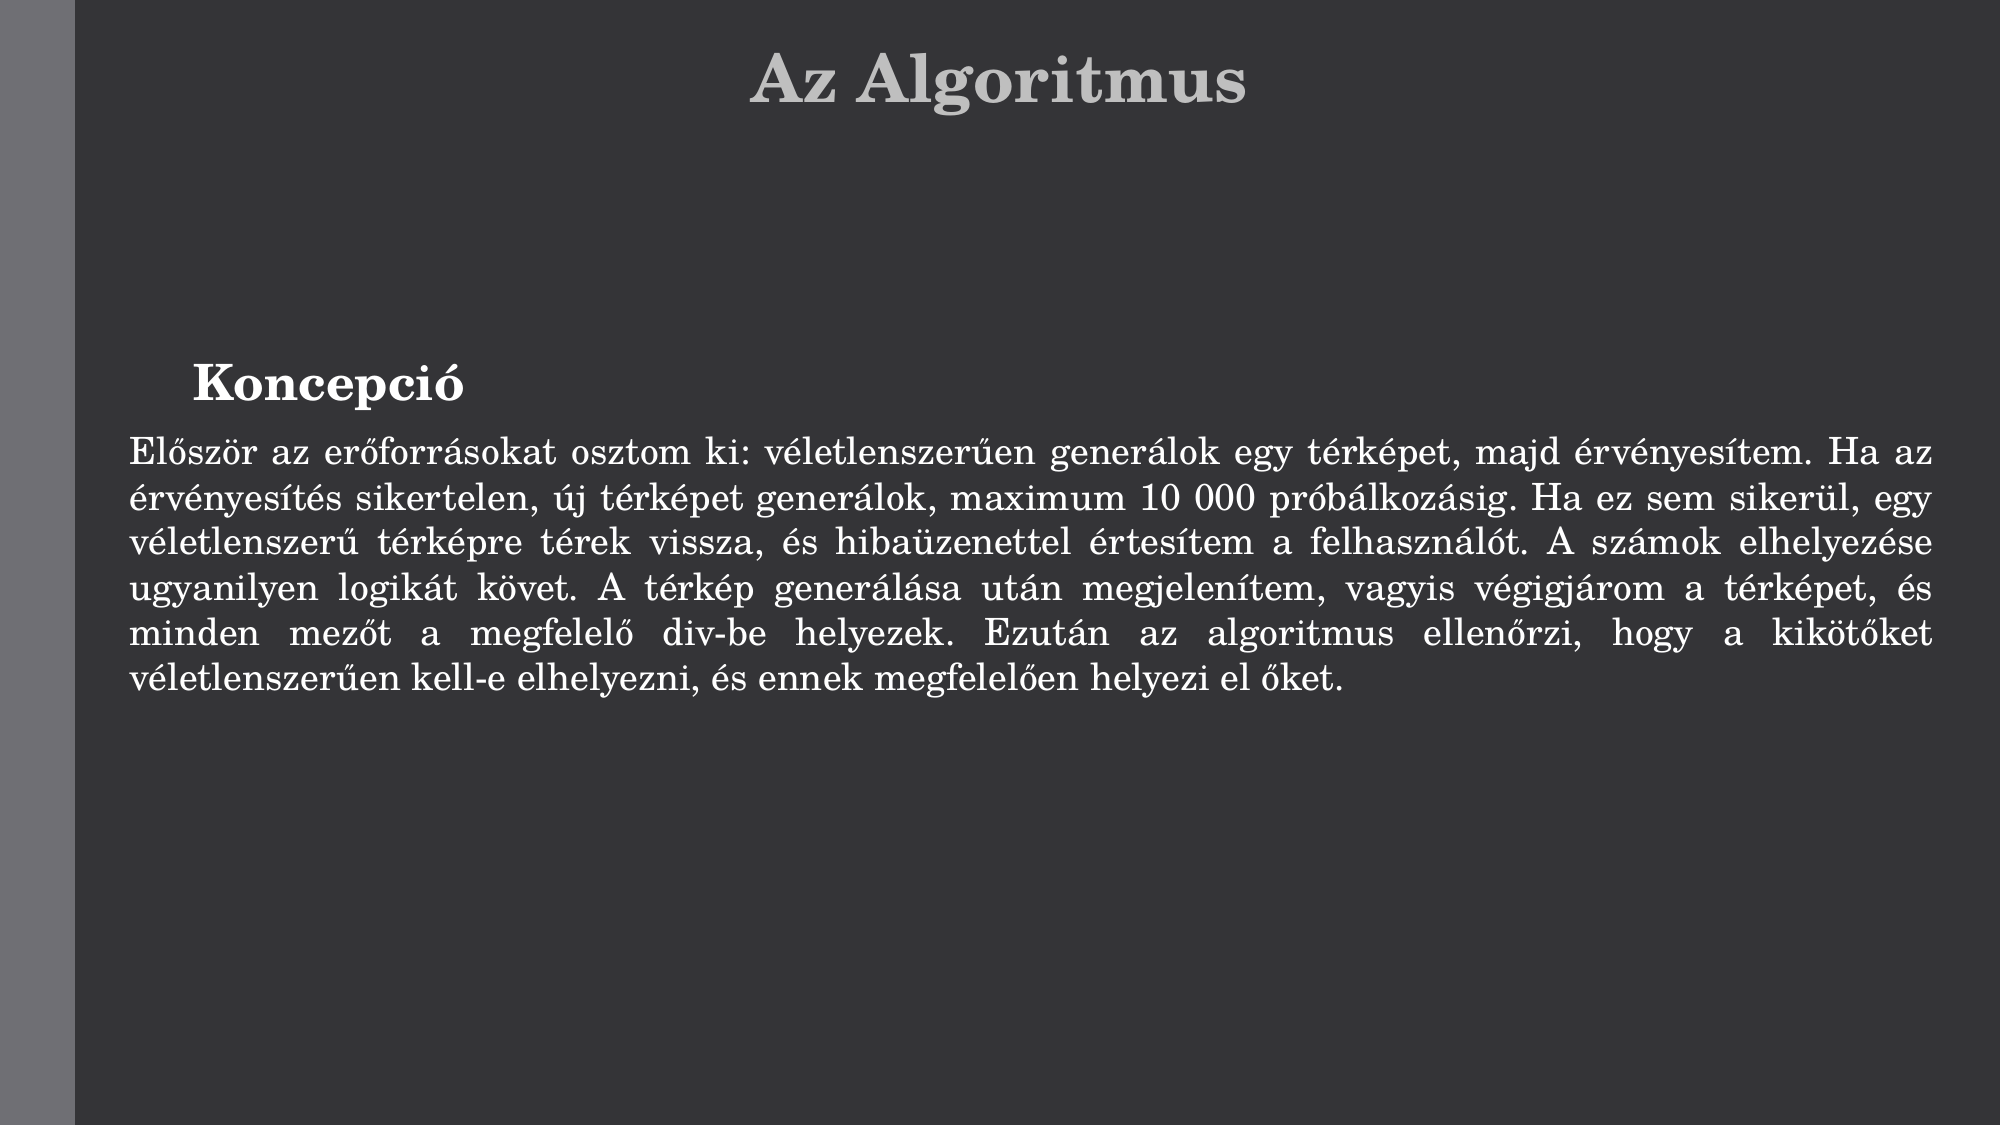

Az Algoritmus
Koncepció
Először az erőforrásokat osztom ki: véletlenszerűen generálok egy térképet, majd érvényesítem. Ha az érvényesítés sikertelen, új térképet generálok, maximum 10 000 próbálkozásig. Ha ez sem sikerül, egy véletlenszerű térképre térek vissza, és hibaüzenettel értesítem a felhasználót. A számok elhelyezése ugyanilyen logikát követ. A térkép generálása után megjelenítem, vagyis végigjárom a térképet, és minden mezőt a megfelelő div-be helyezek. Ezután az algoritmus ellenőrzi, hogy a kikötőket véletlenszerűen kell-e elhelyezni, és ennek megfelelően helyezi el őket.